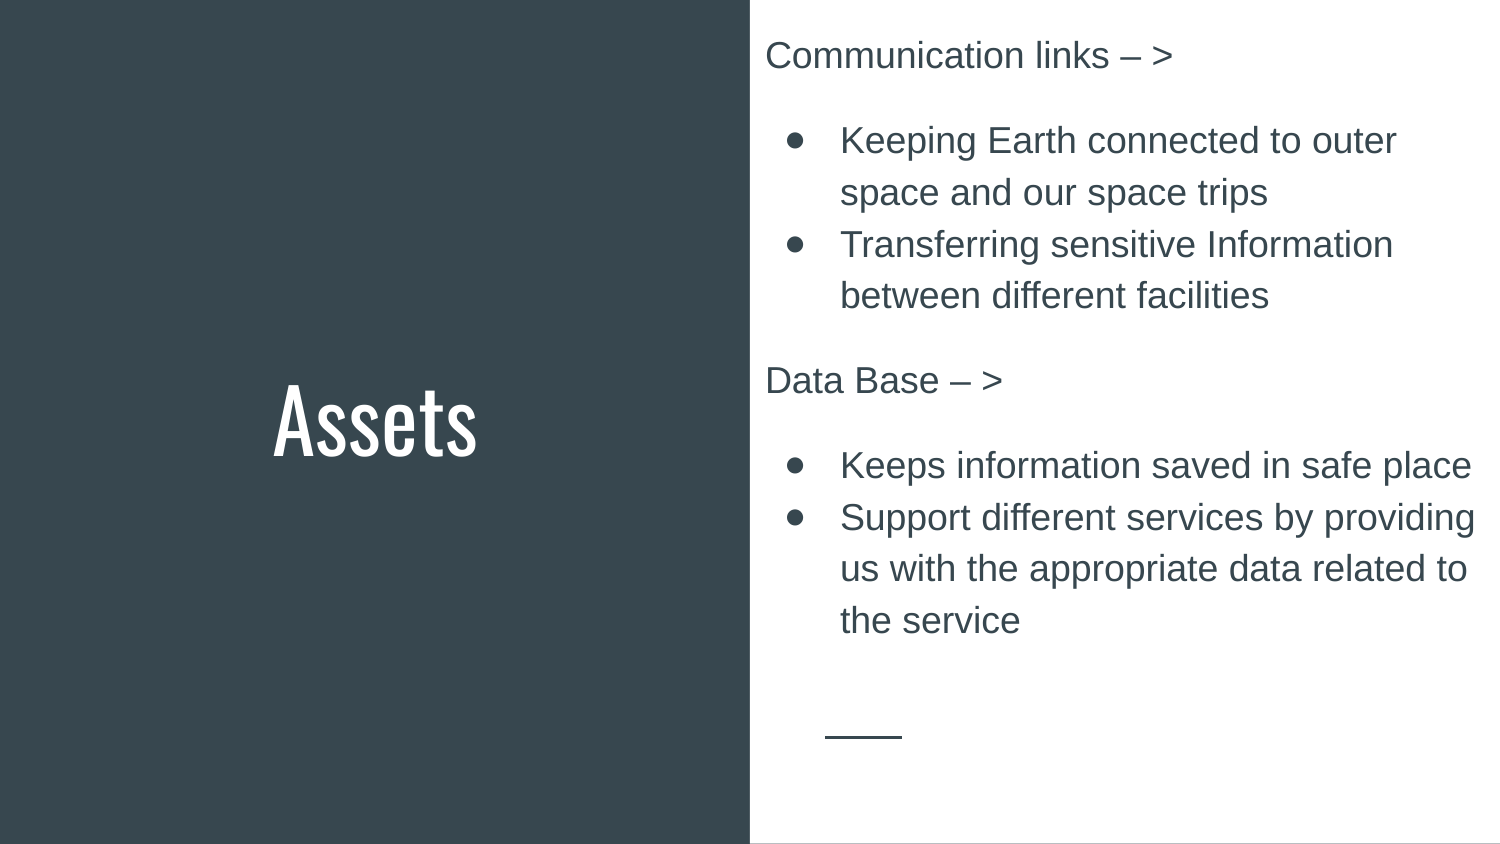

Communication links – >
Keeping Earth connected to outer space and our space trips
Transferring sensitive Information between different facilities
# Assets
Data Base – >
Keeps information saved in safe place
Support different services by providing us with the appropriate data related to the service